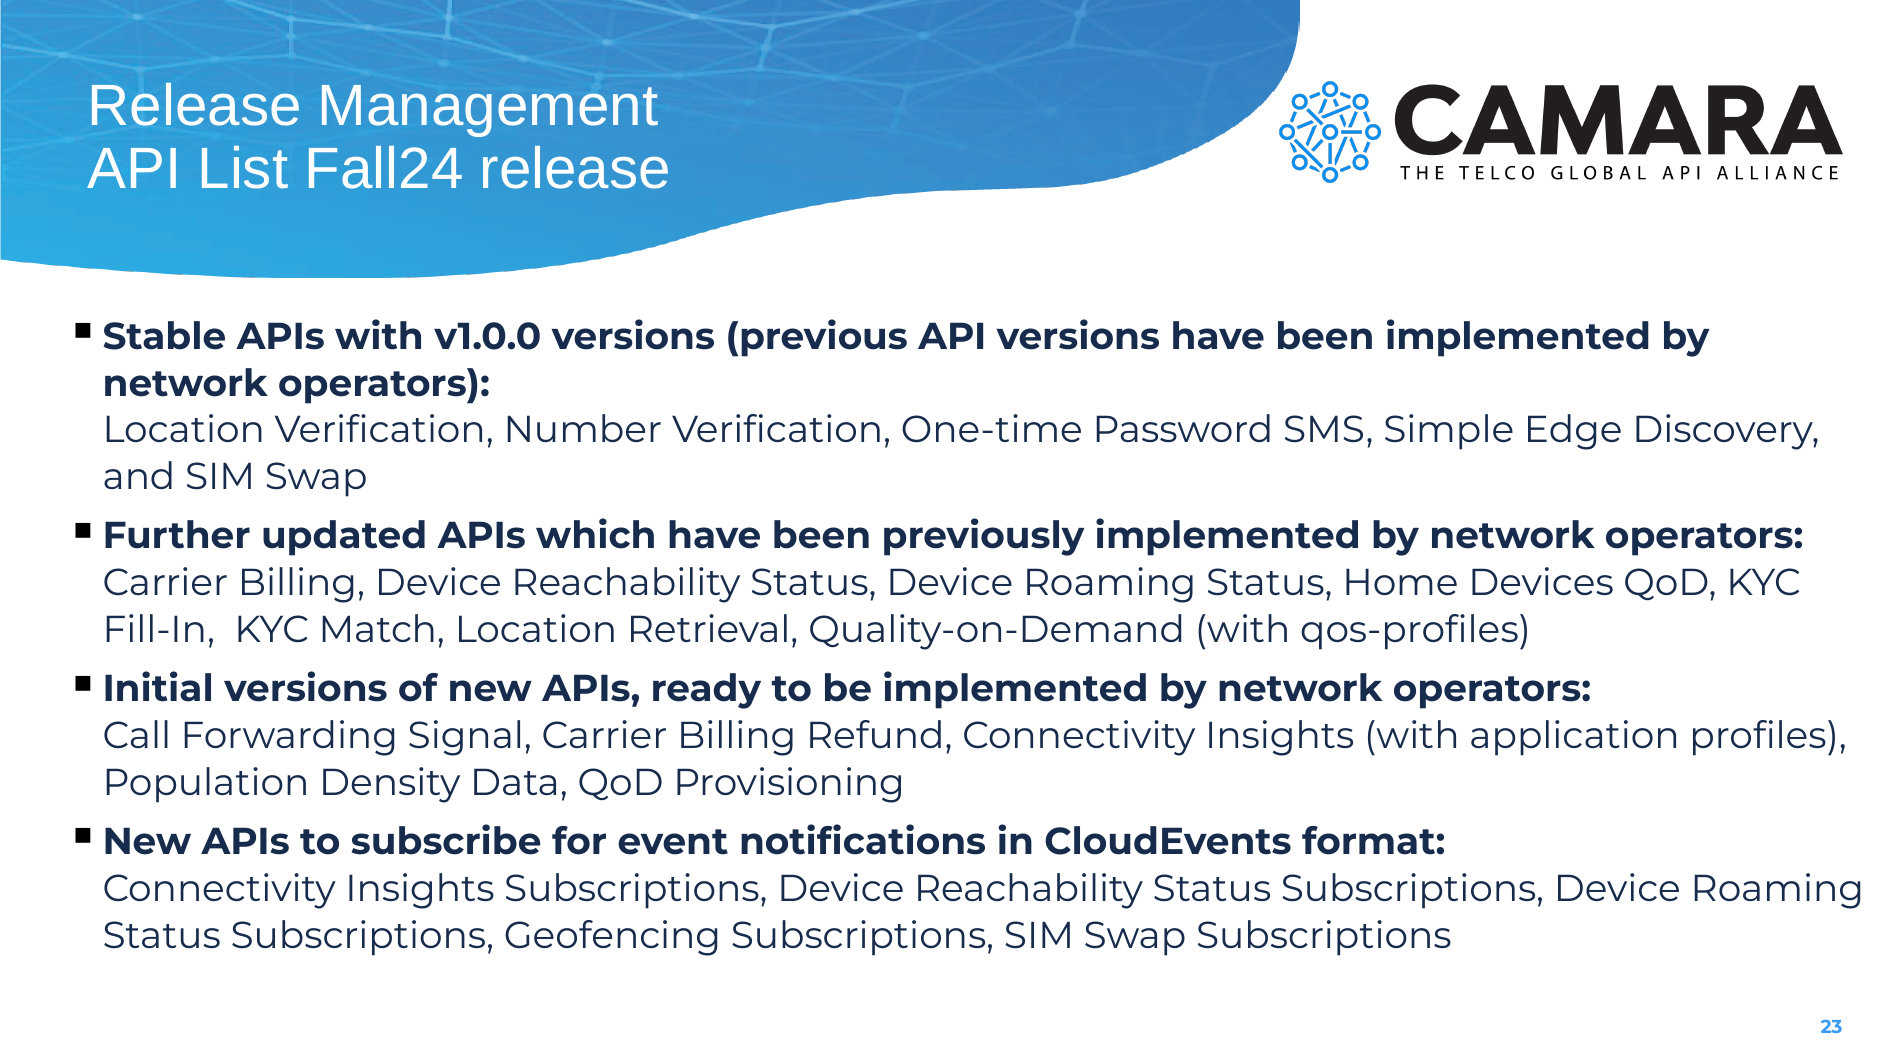

# Release Management API List Fall24 release
Stable APIs with v1.0.0 versions (previous API versions have been implemented by network operators):
Location Verification, Number Verification, One-time Password SMS, Simple Edge Discovery, and SIM Swap
Further updated APIs which have been previously implemented by network operators:
Carrier Billing, Device Reachability Status, Device Roaming Status, Home Devices QoD, KYC Fill-In,  KYC Match, Location Retrieval, Quality-on-Demand (with qos-profiles)
Initial versions of new APIs, ready to be implemented by network operators: 
Call Forwarding Signal, Carrier Billing Refund, Connectivity Insights (with application profiles), Population Density Data, QoD Provisioning
New APIs to subscribe for event notifications in CloudEvents format:
Connectivity Insights Subscriptions, Device Reachability Status Subscriptions, Device Roaming Status Subscriptions, Geofencing Subscriptions, SIM Swap Subscriptions